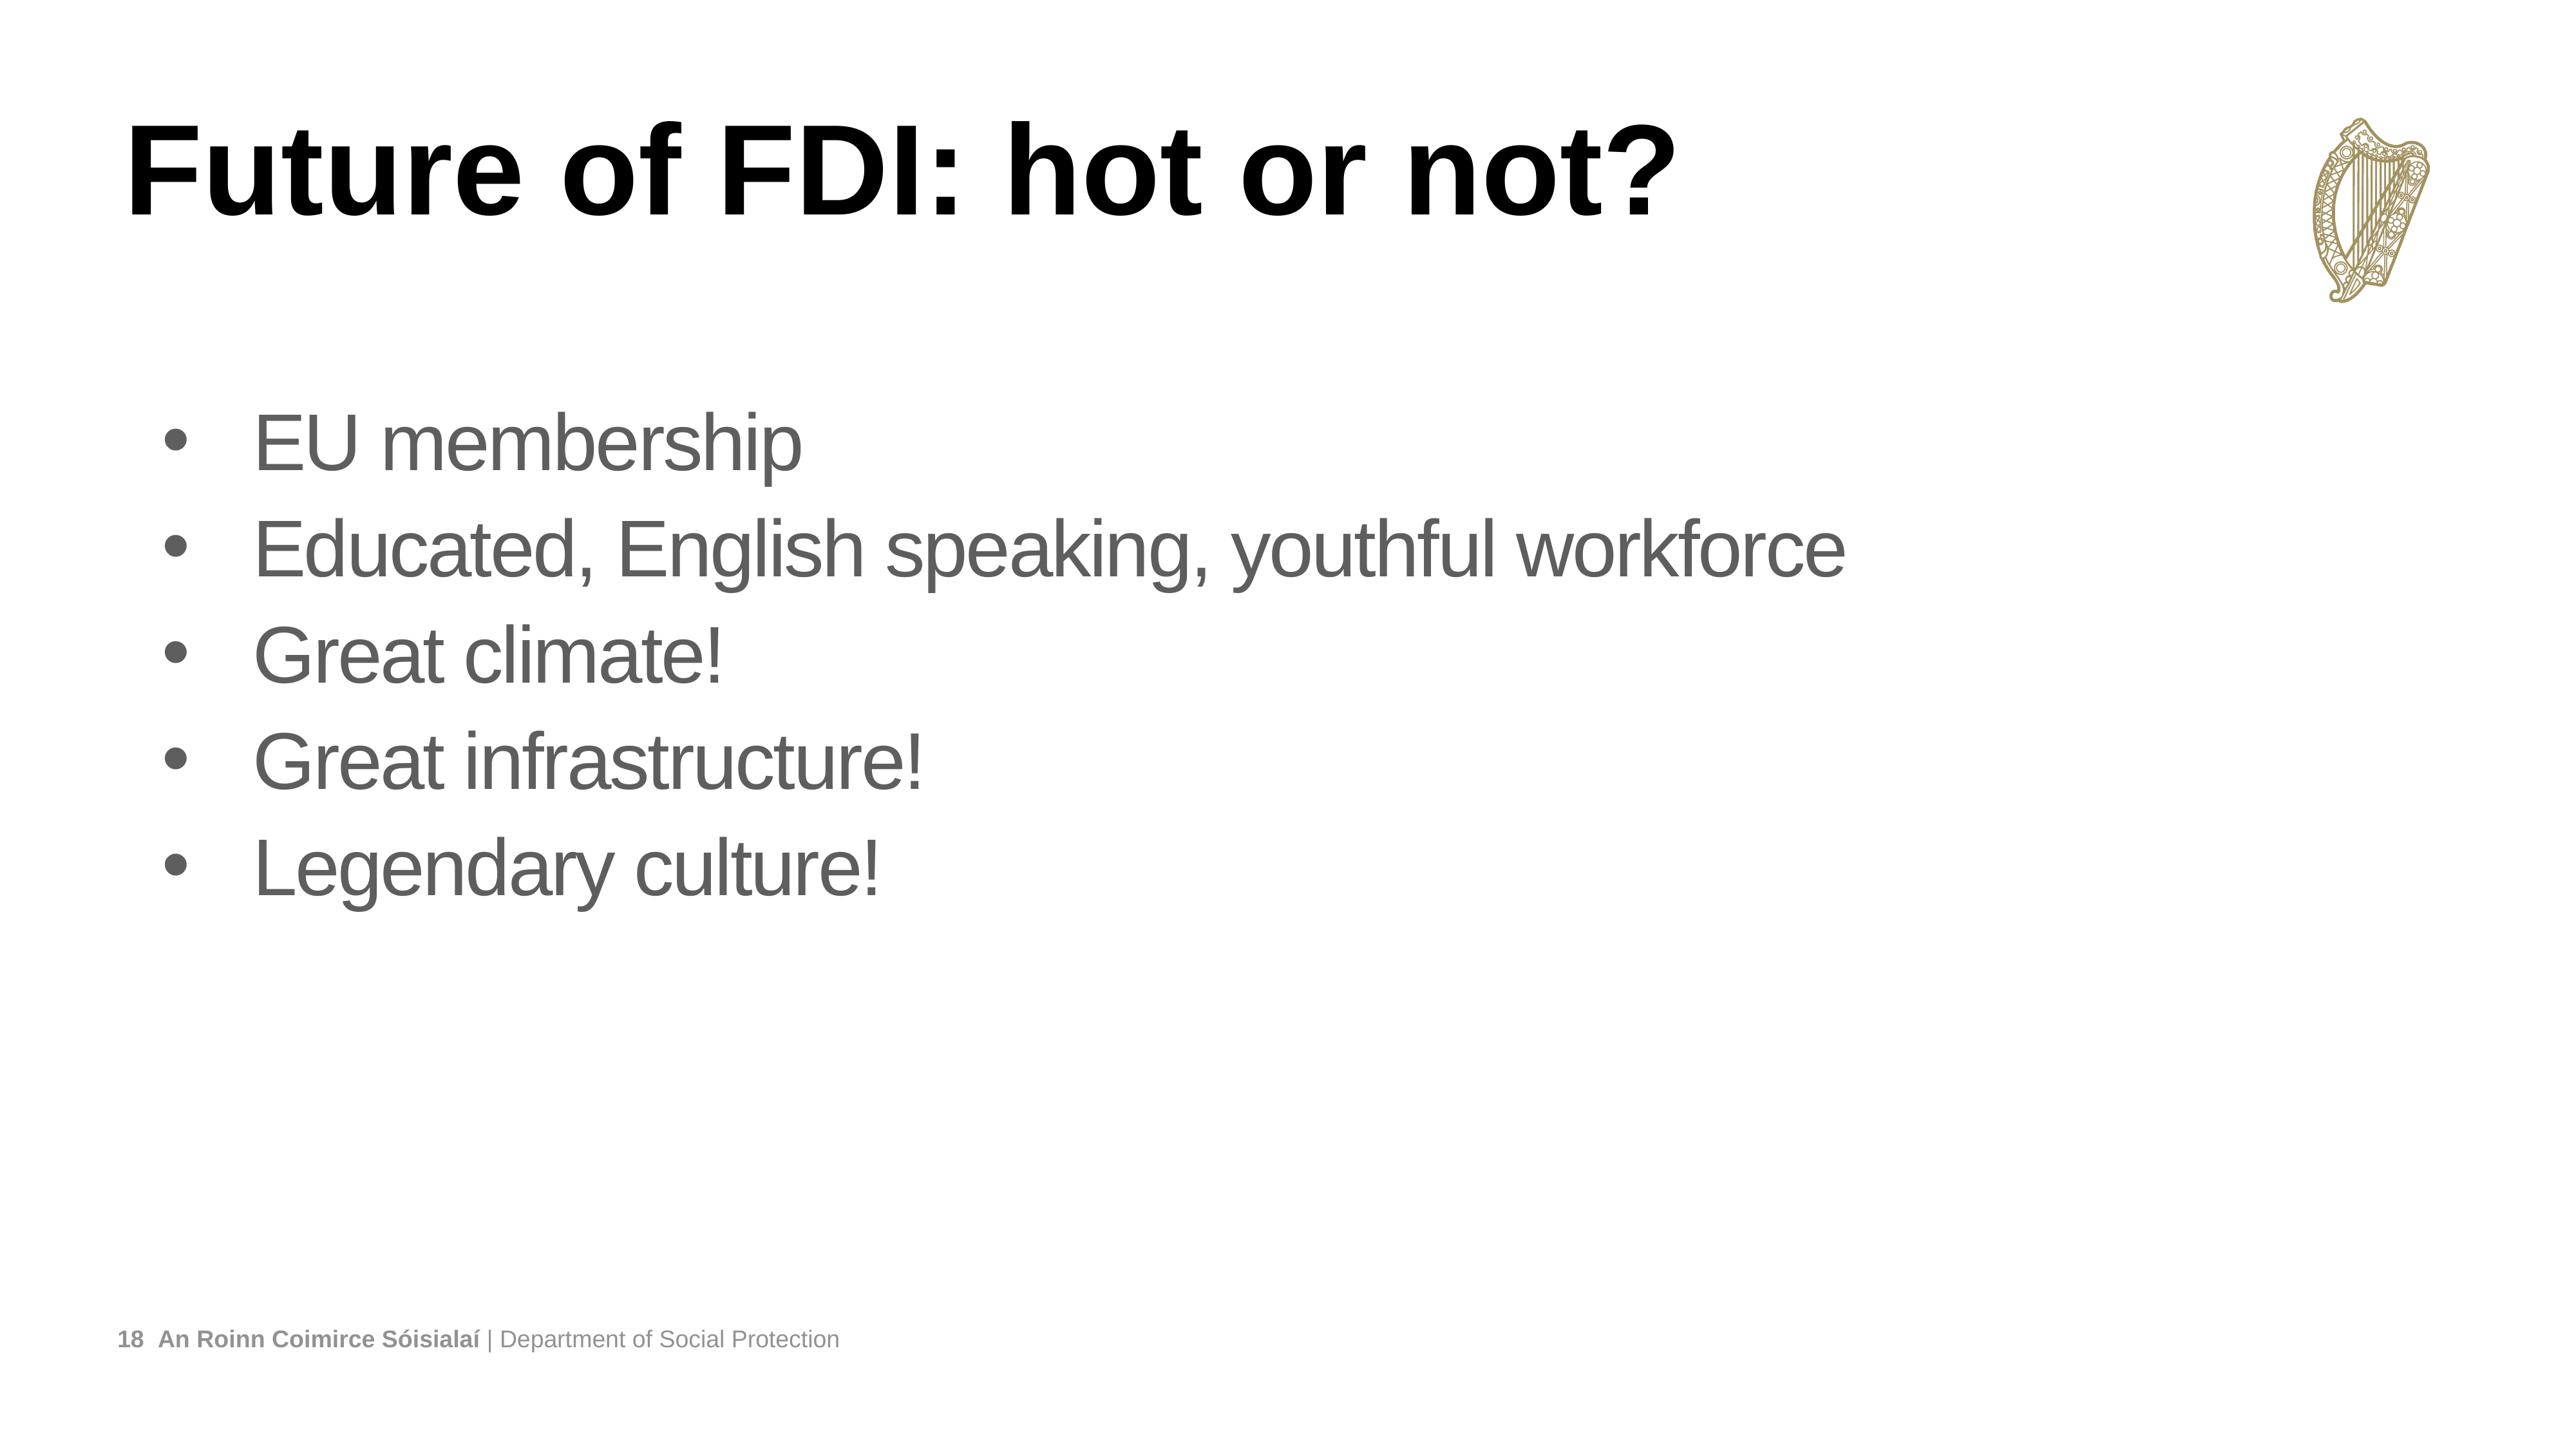

Future of FDI: hot or not?
#
EU membership
Educated, English speaking, youthful workforce
Great climate!
Great infrastructure!
Legendary culture!